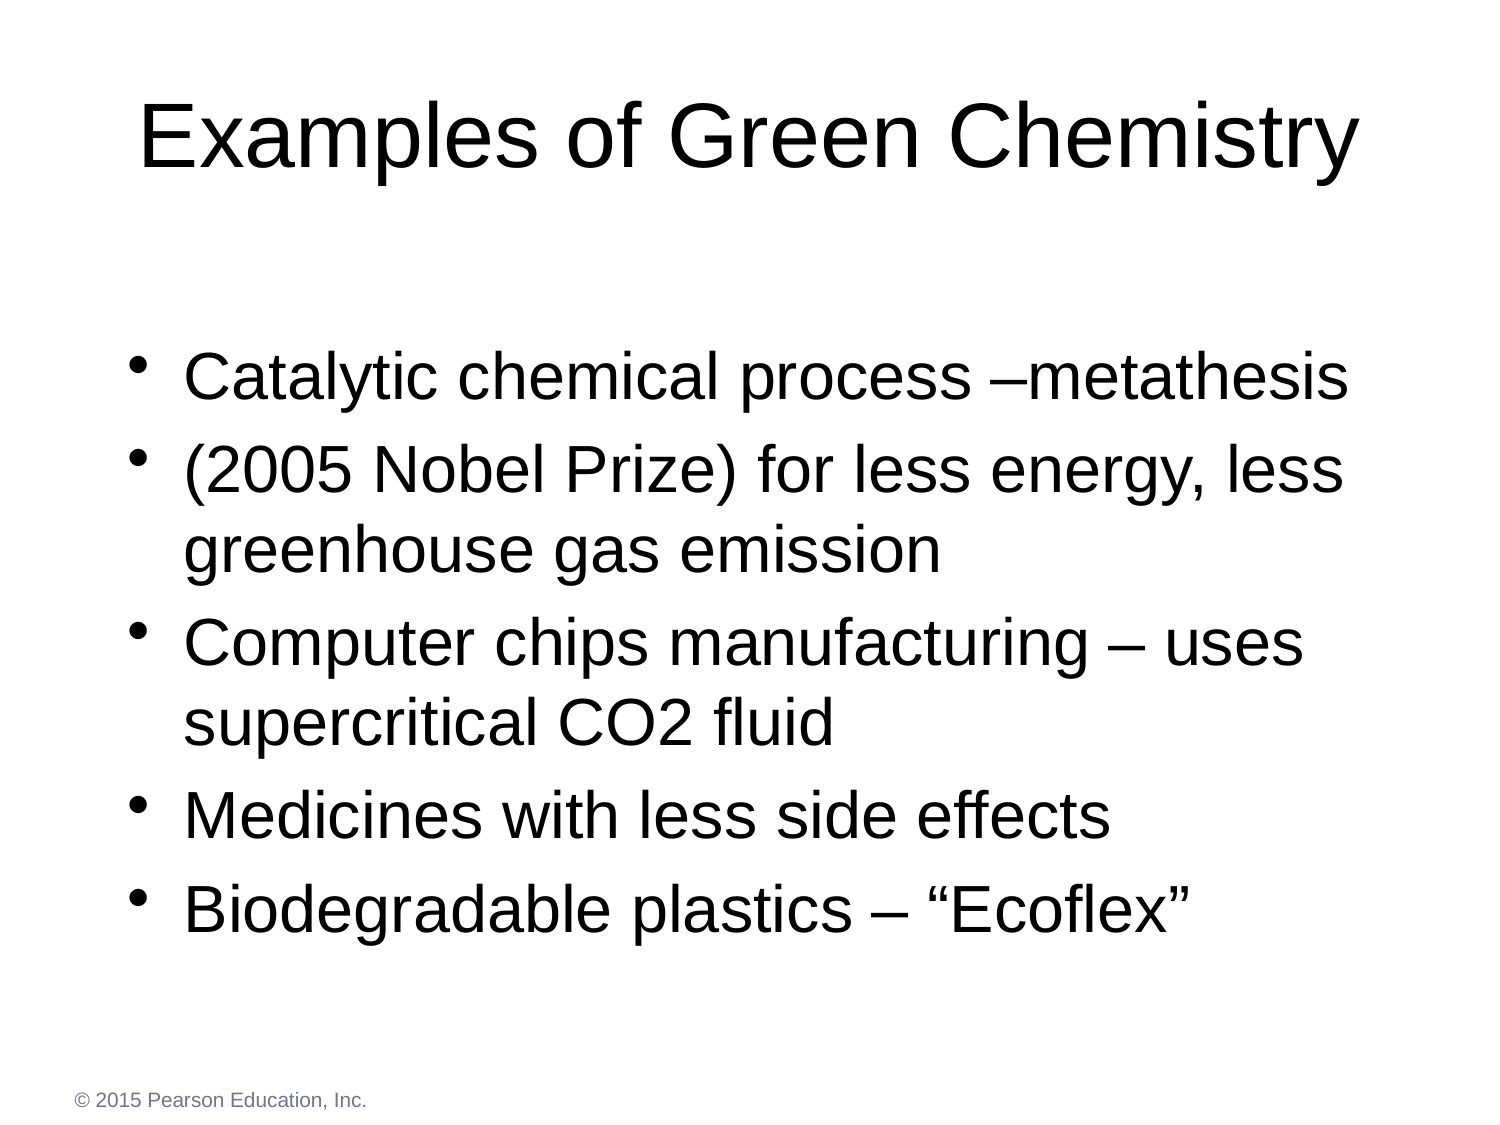

# Examples of Green Chemistry
Catalytic chemical process –metathesis
(2005 Nobel Prize) for less energy, less greenhouse gas emission
Computer chips manufacturing – uses supercritical CO2 fluid
Medicines with less side effects
Biodegradable plastics – “Ecoflex”